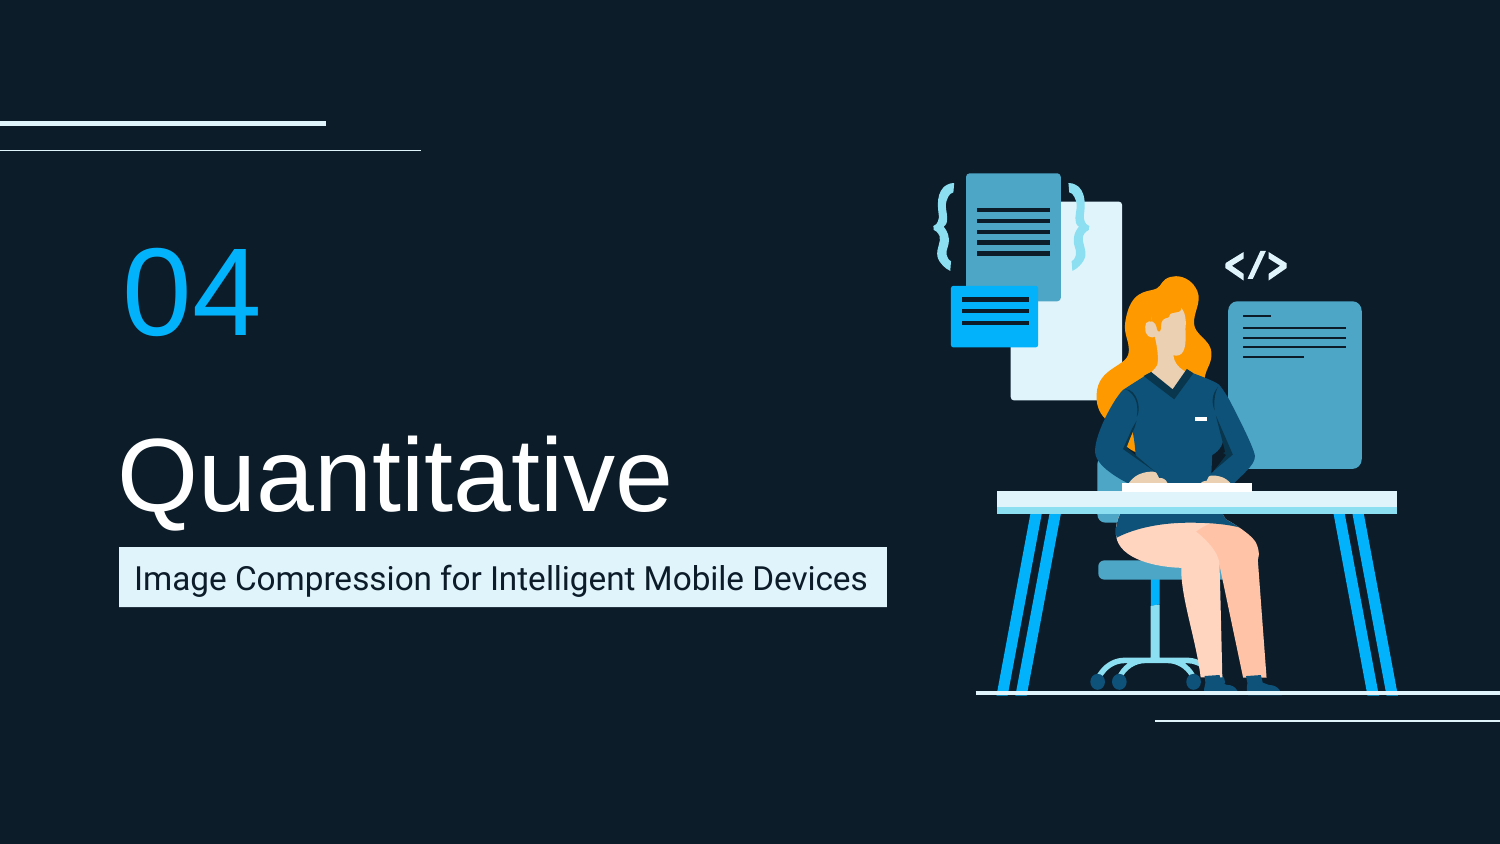

04
# Quantitative
Image Compression for Intelligent Mobile Devices